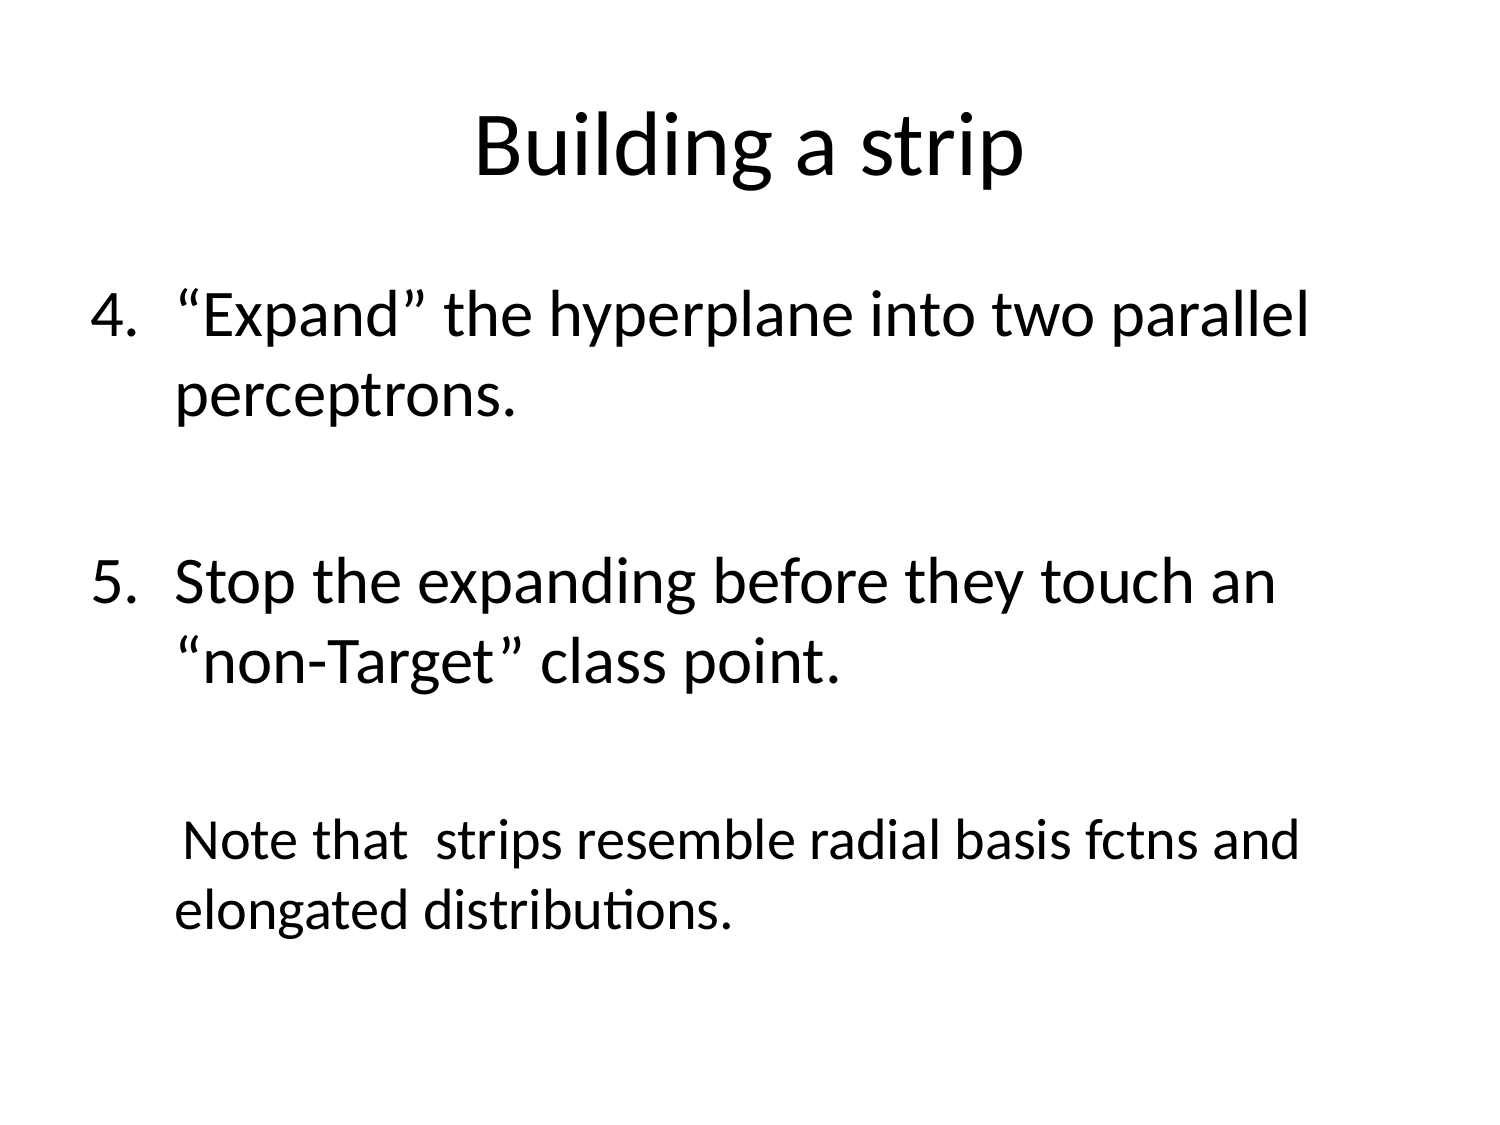

# Building a strip
“Expand” the hyperplane into two parallel perceptrons.

Stop the expanding before they touch an “non-Target” class point.

       Note that  strips resemble radial basis fctns and elongated distributions.